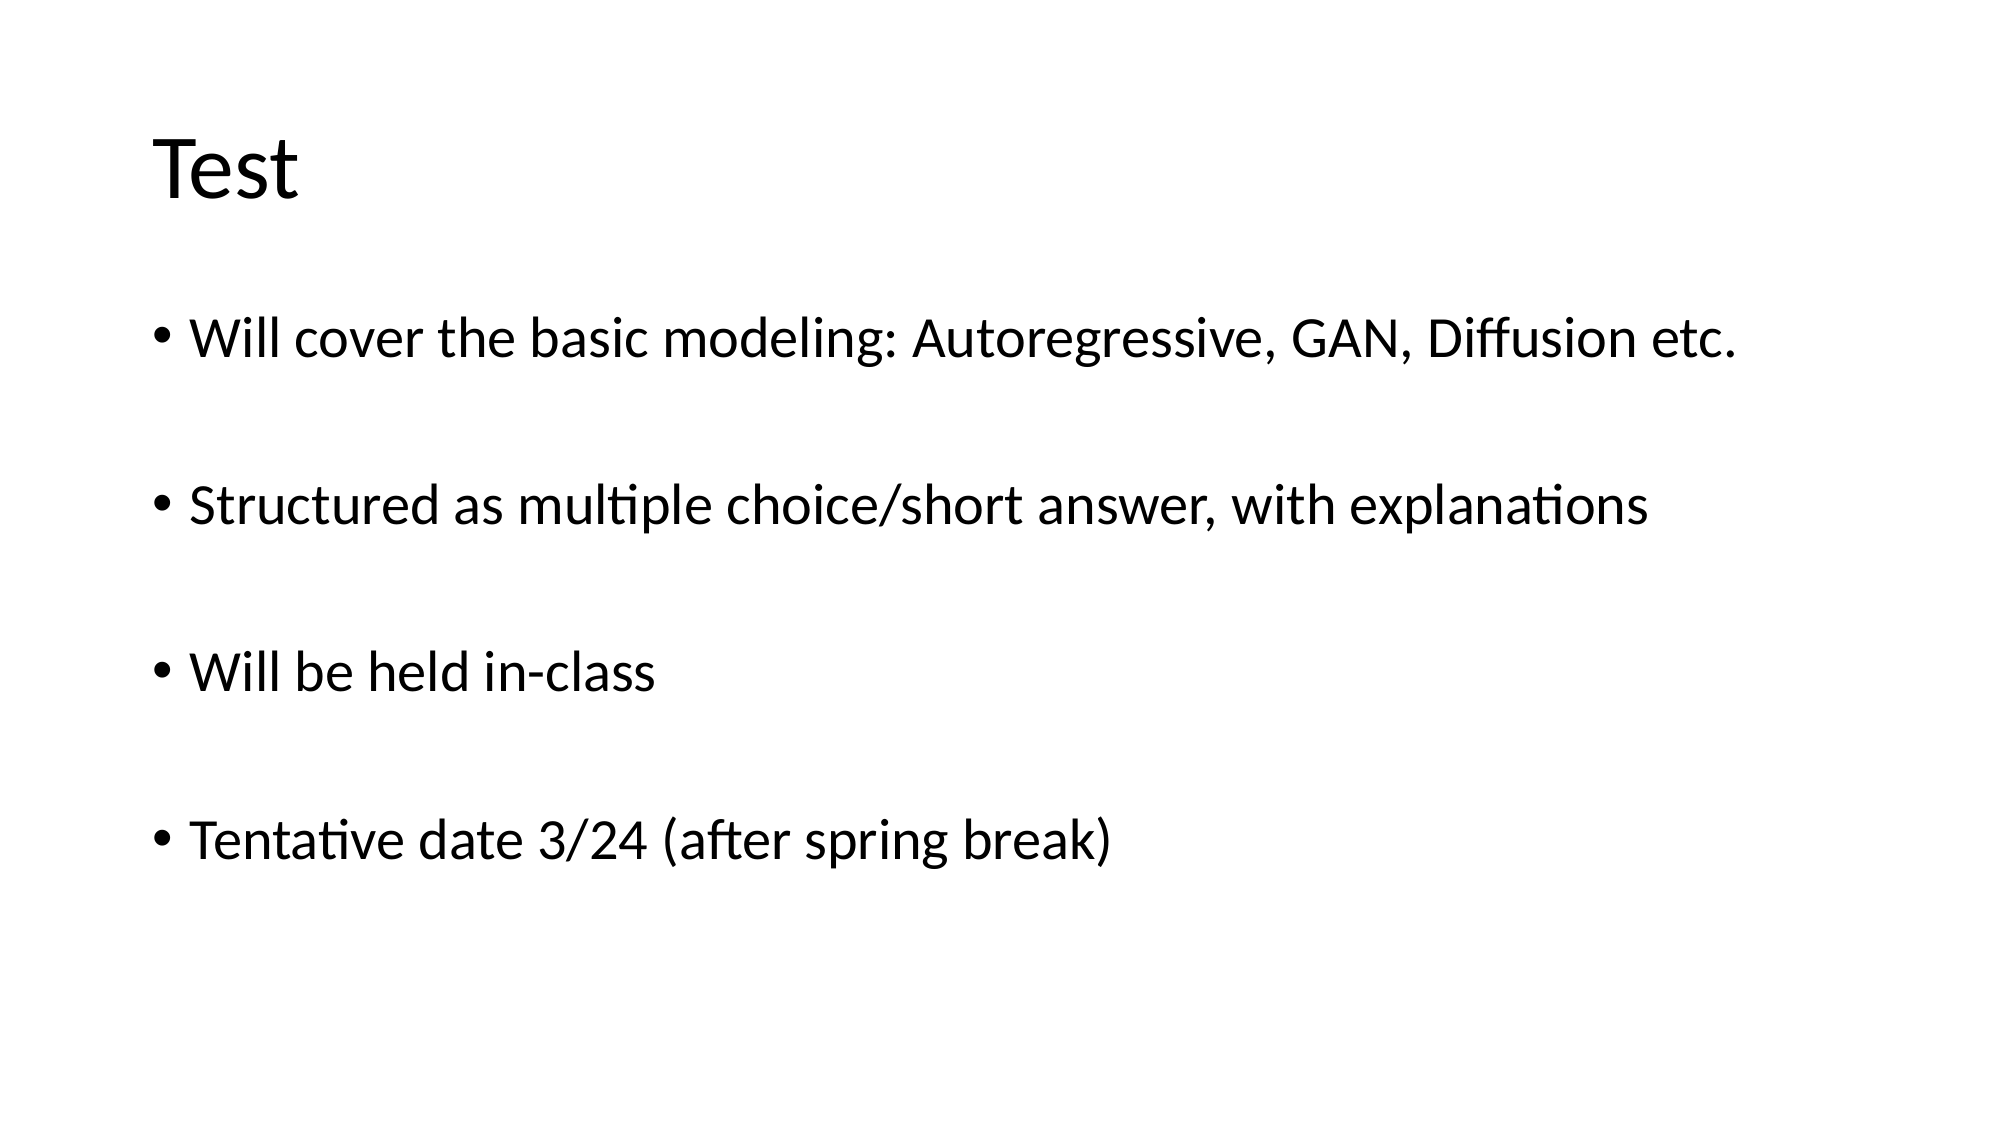

# Test
Will cover the basic modeling: Autoregressive, GAN, Diffusion etc.

Structured as multiple choice/short answer, with explanations

Will be held in-class

Tentative date 3/24 (after spring break)